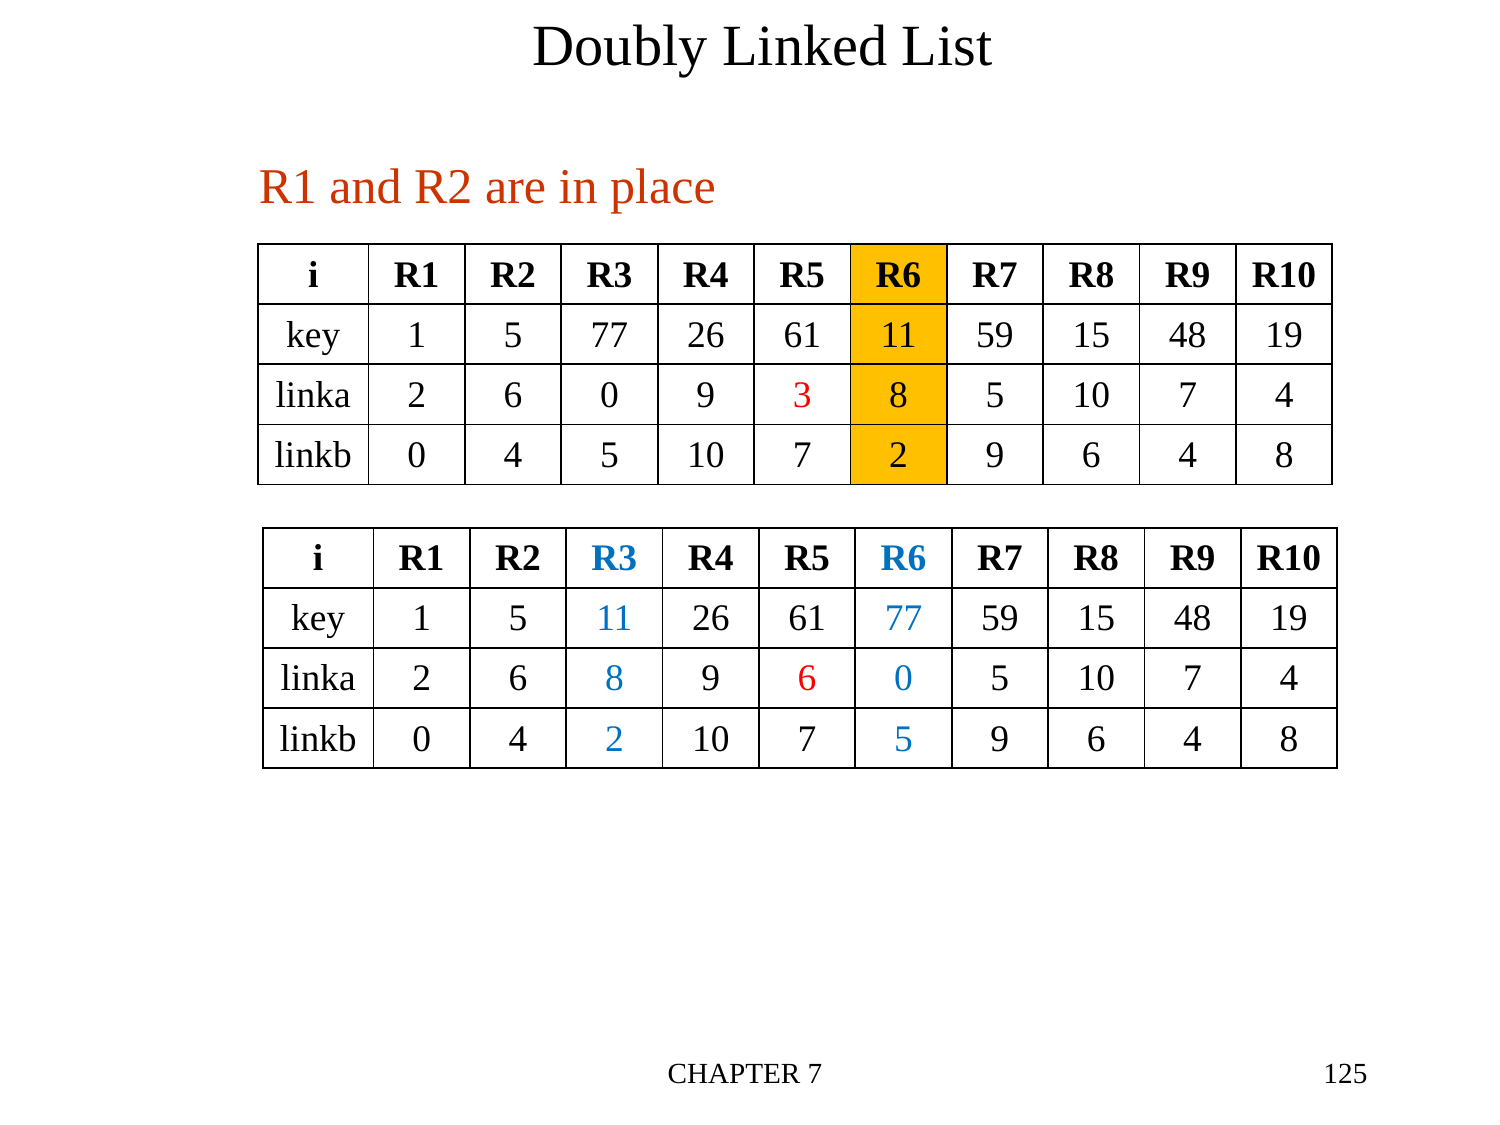

Doubly Linked List
R1 and R2 are in place
| i | R1 | R2 | R3 | R4 | R5 | R6 | R7 | R8 | R9 | R10 |
| --- | --- | --- | --- | --- | --- | --- | --- | --- | --- | --- |
| key | 1 | 5 | 77 | 26 | 61 | 11 | 59 | 15 | 48 | 19 |
| linka | 2 | 6 | 0 | 9 | 3 | 8 | 5 | 10 | 7 | 4 |
| linkb | 0 | 4 | 5 | 10 | 7 | 2 | 9 | 6 | 4 | 8 |
| i | R1 | R2 | R3 | R4 | R5 | R6 | R7 | R8 | R9 | R10 |
| --- | --- | --- | --- | --- | --- | --- | --- | --- | --- | --- |
| key | 26 | 5 | 77 | 1 | 61 | 11 | 59 | 15 | 48 | 19 |
| linka | 9 | 6 | 0 | 2 | 3 | 8 | 5 | 10 | 7 | 1 |
| linkb | 10 | 4 | 5 | 0 | 7 | 2 | 9 | 6 | 1 | 8 |
| i | R1 | R2 | R3 | R4 | R5 | R6 | R7 | R8 | R9 | R10 |
| --- | --- | --- | --- | --- | --- | --- | --- | --- | --- | --- |
| key | 1 | 5 | 11 | 26 | 61 | 77 | 59 | 15 | 48 | 19 |
| linka | 2 | 6 | 8 | 9 | 6 | 0 | 5 | 10 | 7 | 4 |
| linkb | 0 | 4 | 2 | 10 | 7 | 5 | 9 | 6 | 4 | 8 |
CHAPTER 7
125